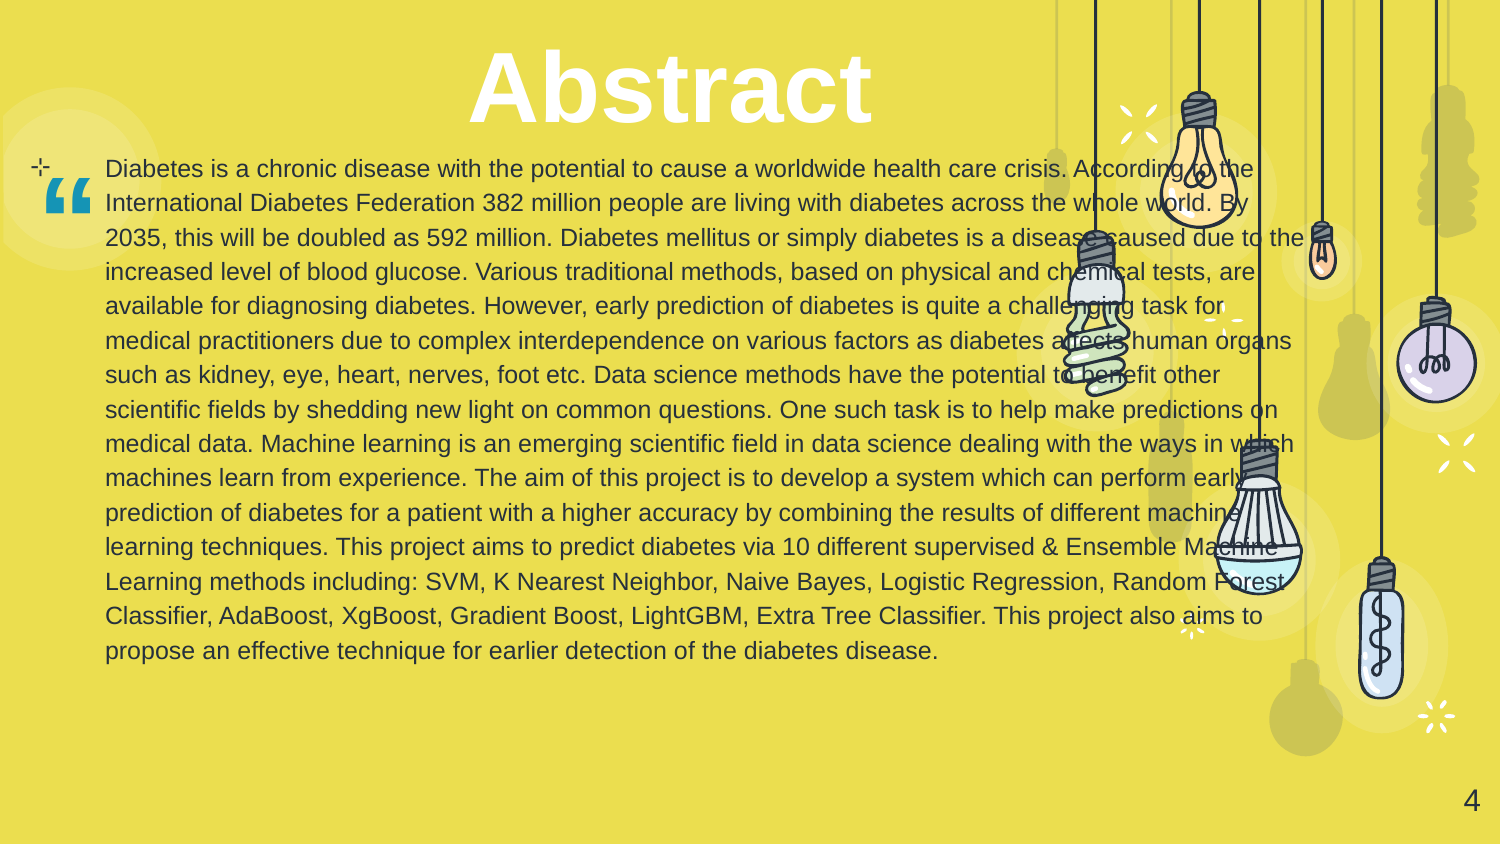

Abstract
Diabetes is a chronic disease with the potential to cause a worldwide health care crisis. According to the International Diabetes Federation 382 million people are living with diabetes across the whole world. By 2035, this will be doubled as 592 million. Diabetes mellitus or simply diabetes is a disease caused due to the increased level of blood glucose. Various traditional methods, based on physical and chemical tests, are available for diagnosing diabetes. However, early prediction of diabetes is quite a challenging task for medical practitioners due to complex interdependence on various factors as diabetes affects human organs such as kidney, eye, heart, nerves, foot etc. Data science methods have the potential to benefit other scientific fields by shedding new light on common questions. One such task is to help make predictions on medical data. Machine learning is an emerging scientific field in data science dealing with the ways in which machines learn from experience. The aim of this project is to develop a system which can perform early prediction of diabetes for a patient with a higher accuracy by combining the results of different machine learning techniques. This project aims to predict diabetes via 10 different supervised & Ensemble Machine Learning methods including: SVM, K Nearest Neighbor, Naive Bayes, Logistic Regression, Random Forest Classifier, AdaBoost, XgBoost, Gradient Boost, LightGBM, Extra Tree Classifier. This project also aims to propose an effective technique for earlier detection of the diabetes disease.
4